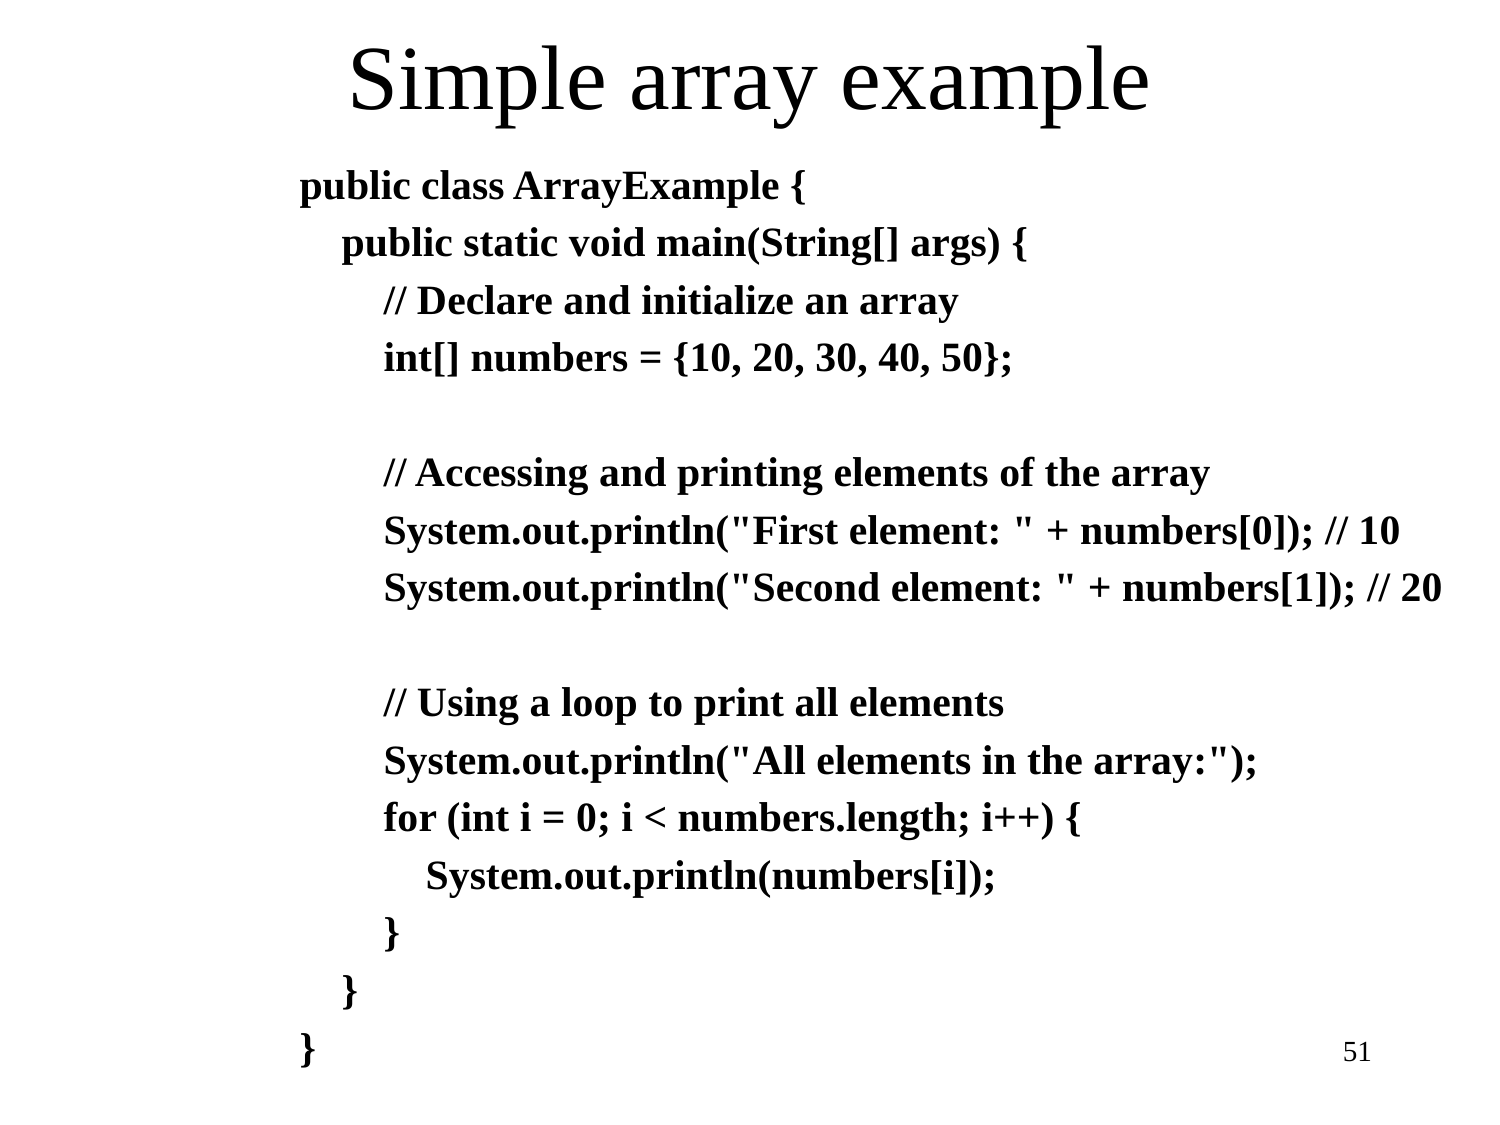

# Simple array example
public class ArrayExample {
    public static void main(String[] args) {
        // Declare and initialize an array
        int[] numbers = {10, 20, 30, 40, 50};

        // Accessing and printing elements of the array
        System.out.println("First element: " + numbers[0]); // 10
        System.out.println("Second element: " + numbers[1]); // 20

        // Using a loop to print all elements
        System.out.println("All elements in the array:");
        for (int i = 0; i < numbers.length; i++) {
            System.out.println(numbers[i]);
        }
    }
}

51